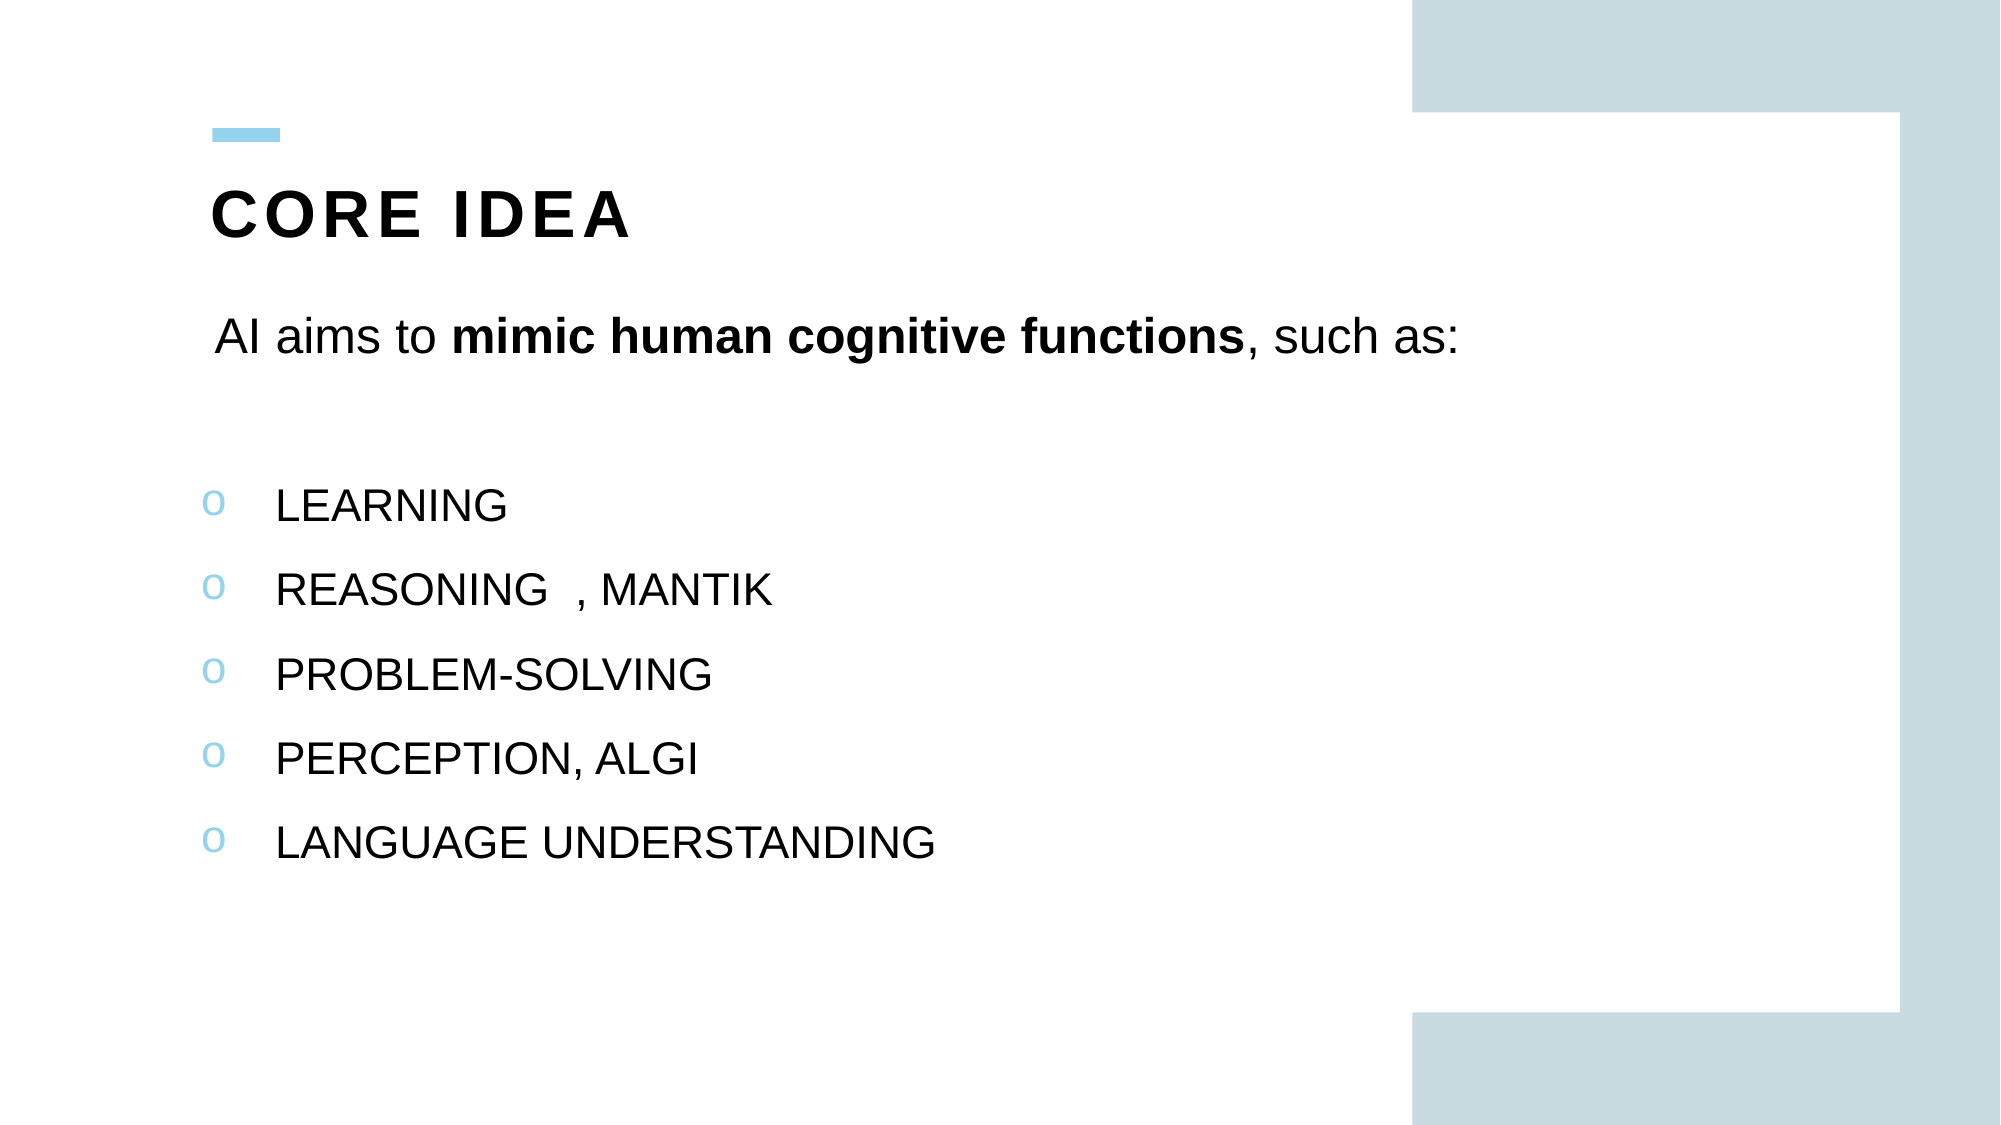

# Core Idea
AI aims to mimic human cognitive functions, such as:
Learning
Reasoning	, mantik
Problem-solving
Perception, algi
Language understanding